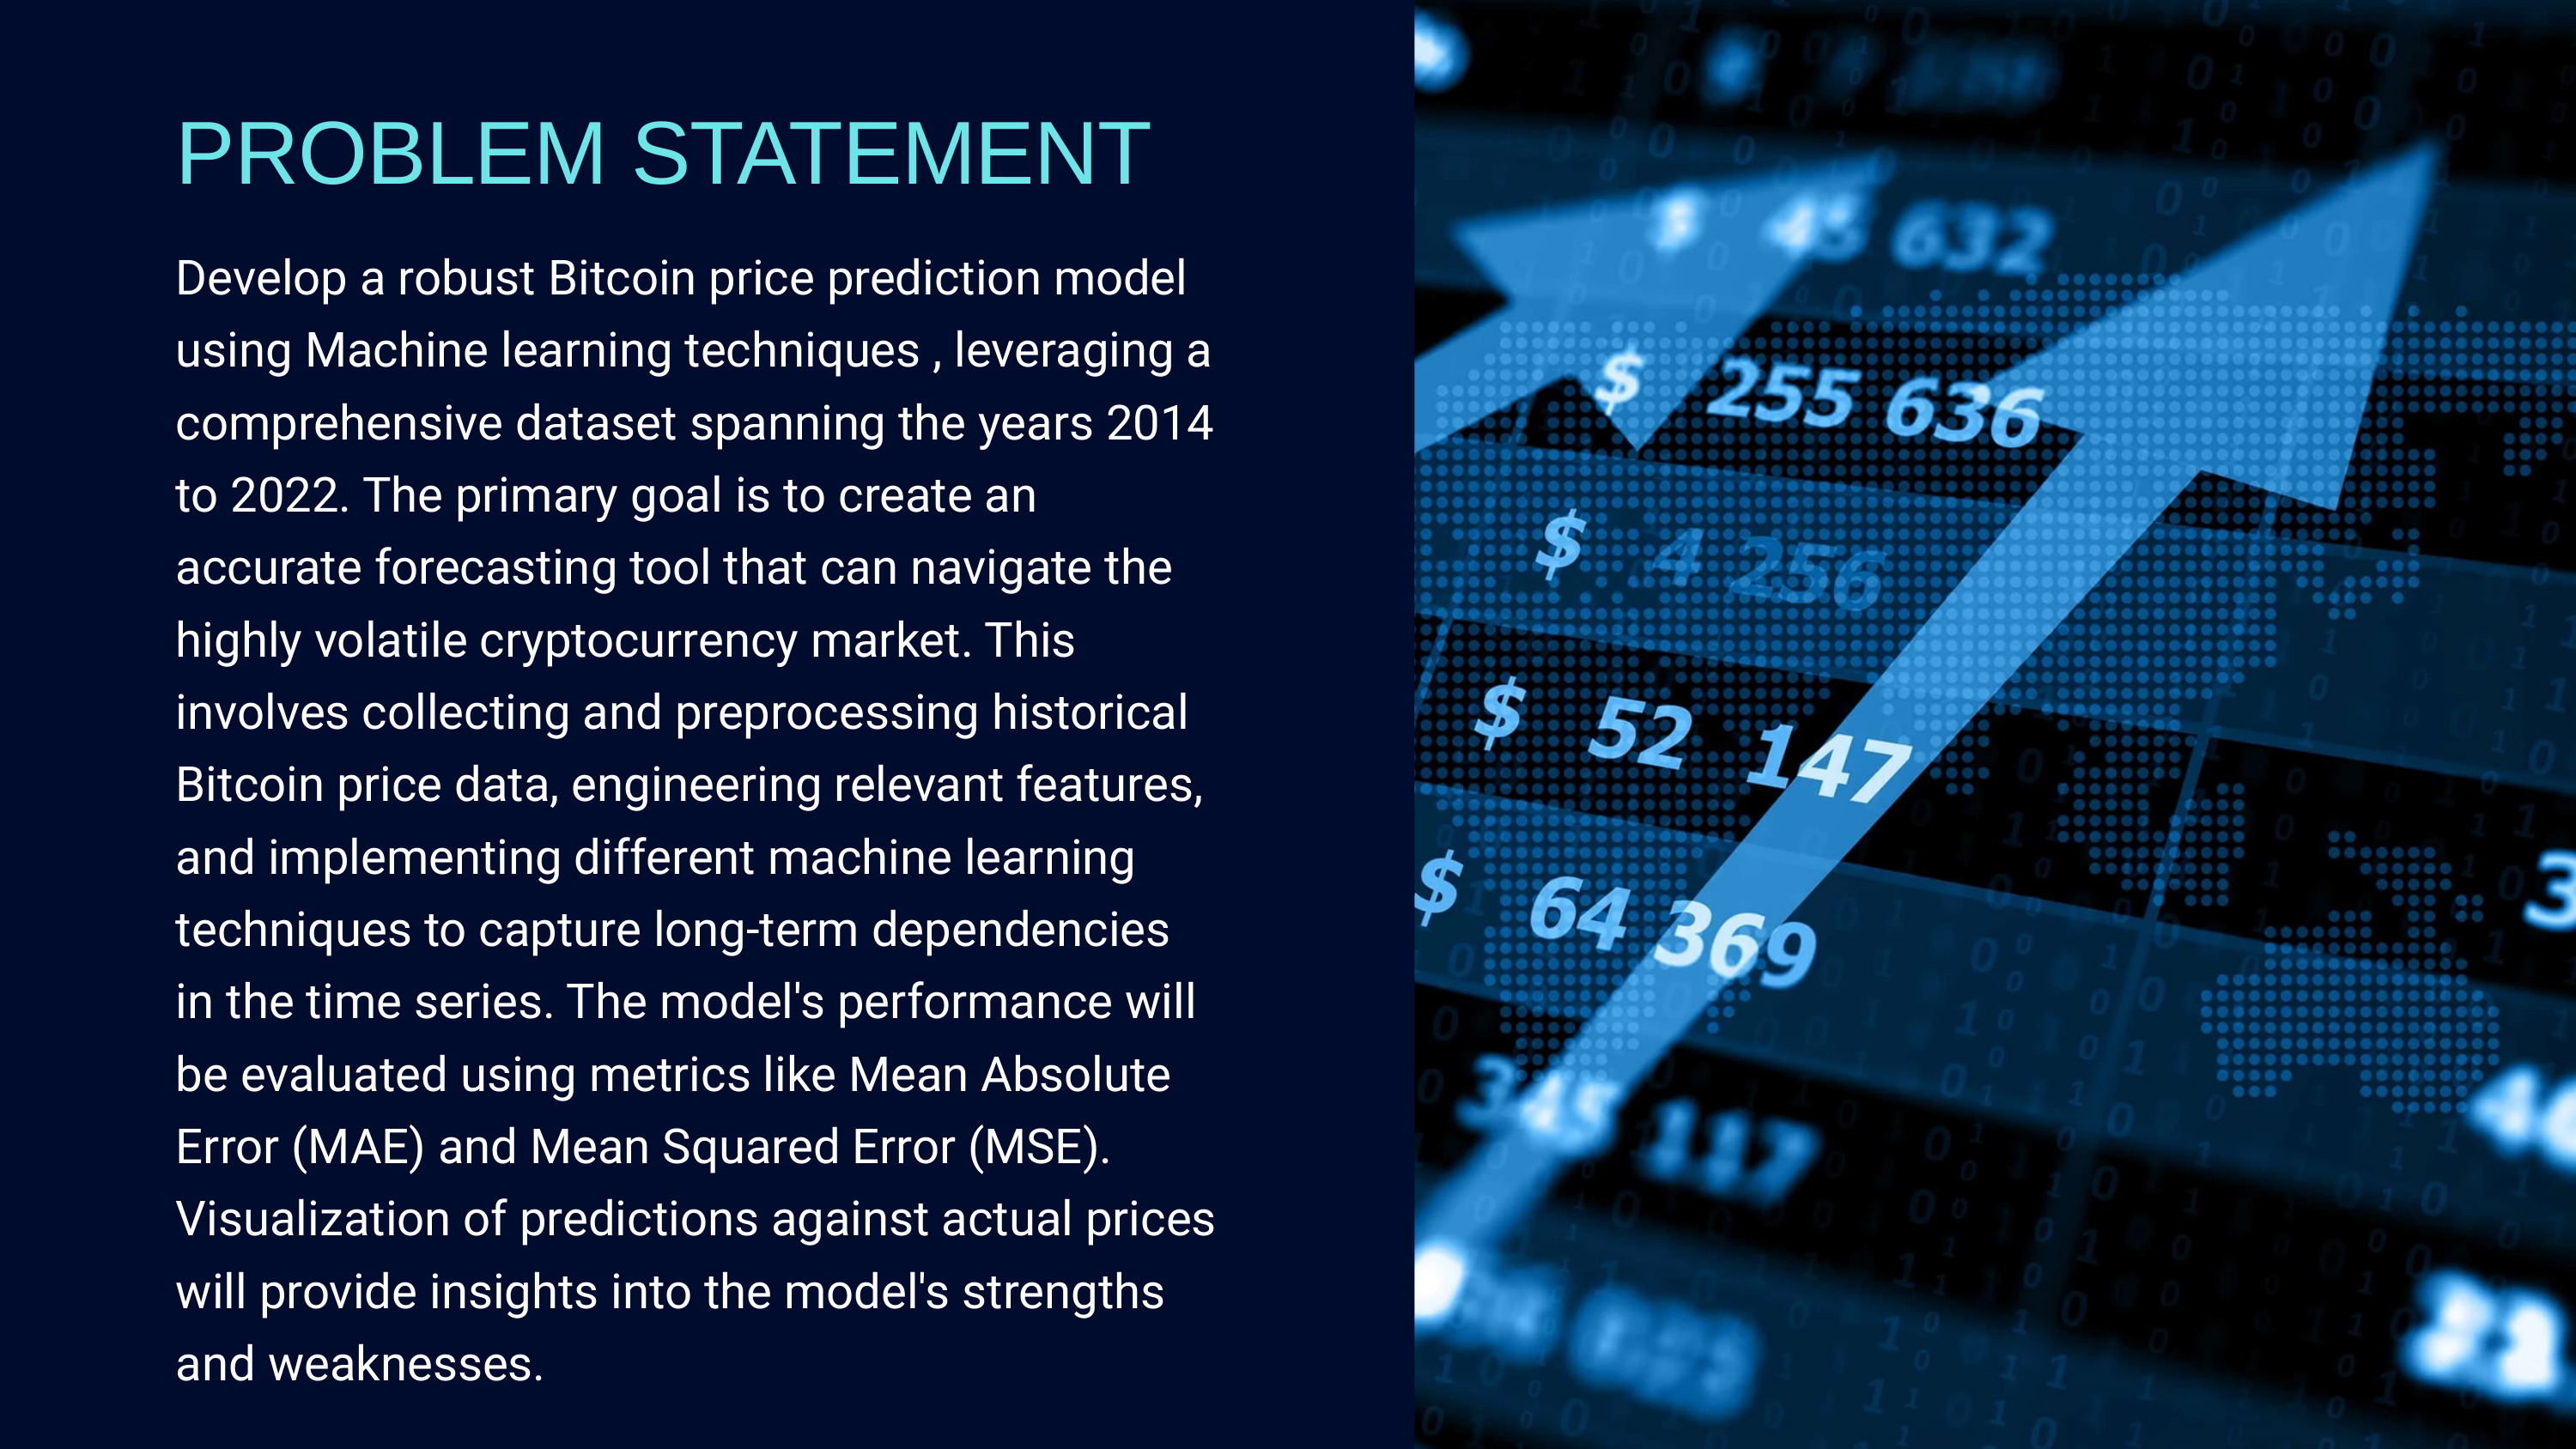

PROBLEM STATEMENT
Develop a robust Bitcoin price prediction model using Machine learning techniques , leveraging a comprehensive dataset spanning the years 2014 to 2022. The primary goal is to create an accurate forecasting tool that can navigate the highly volatile cryptocurrency market. This involves collecting and preprocessing historical Bitcoin price data, engineering relevant features, and implementing different machine learning techniques to capture long-term dependencies in the time series. The model's performance will be evaluated using metrics like Mean Absolute Error (MAE) and Mean Squared Error (MSE). Visualization of predictions against actual prices will provide insights into the model's strengths and weaknesses.